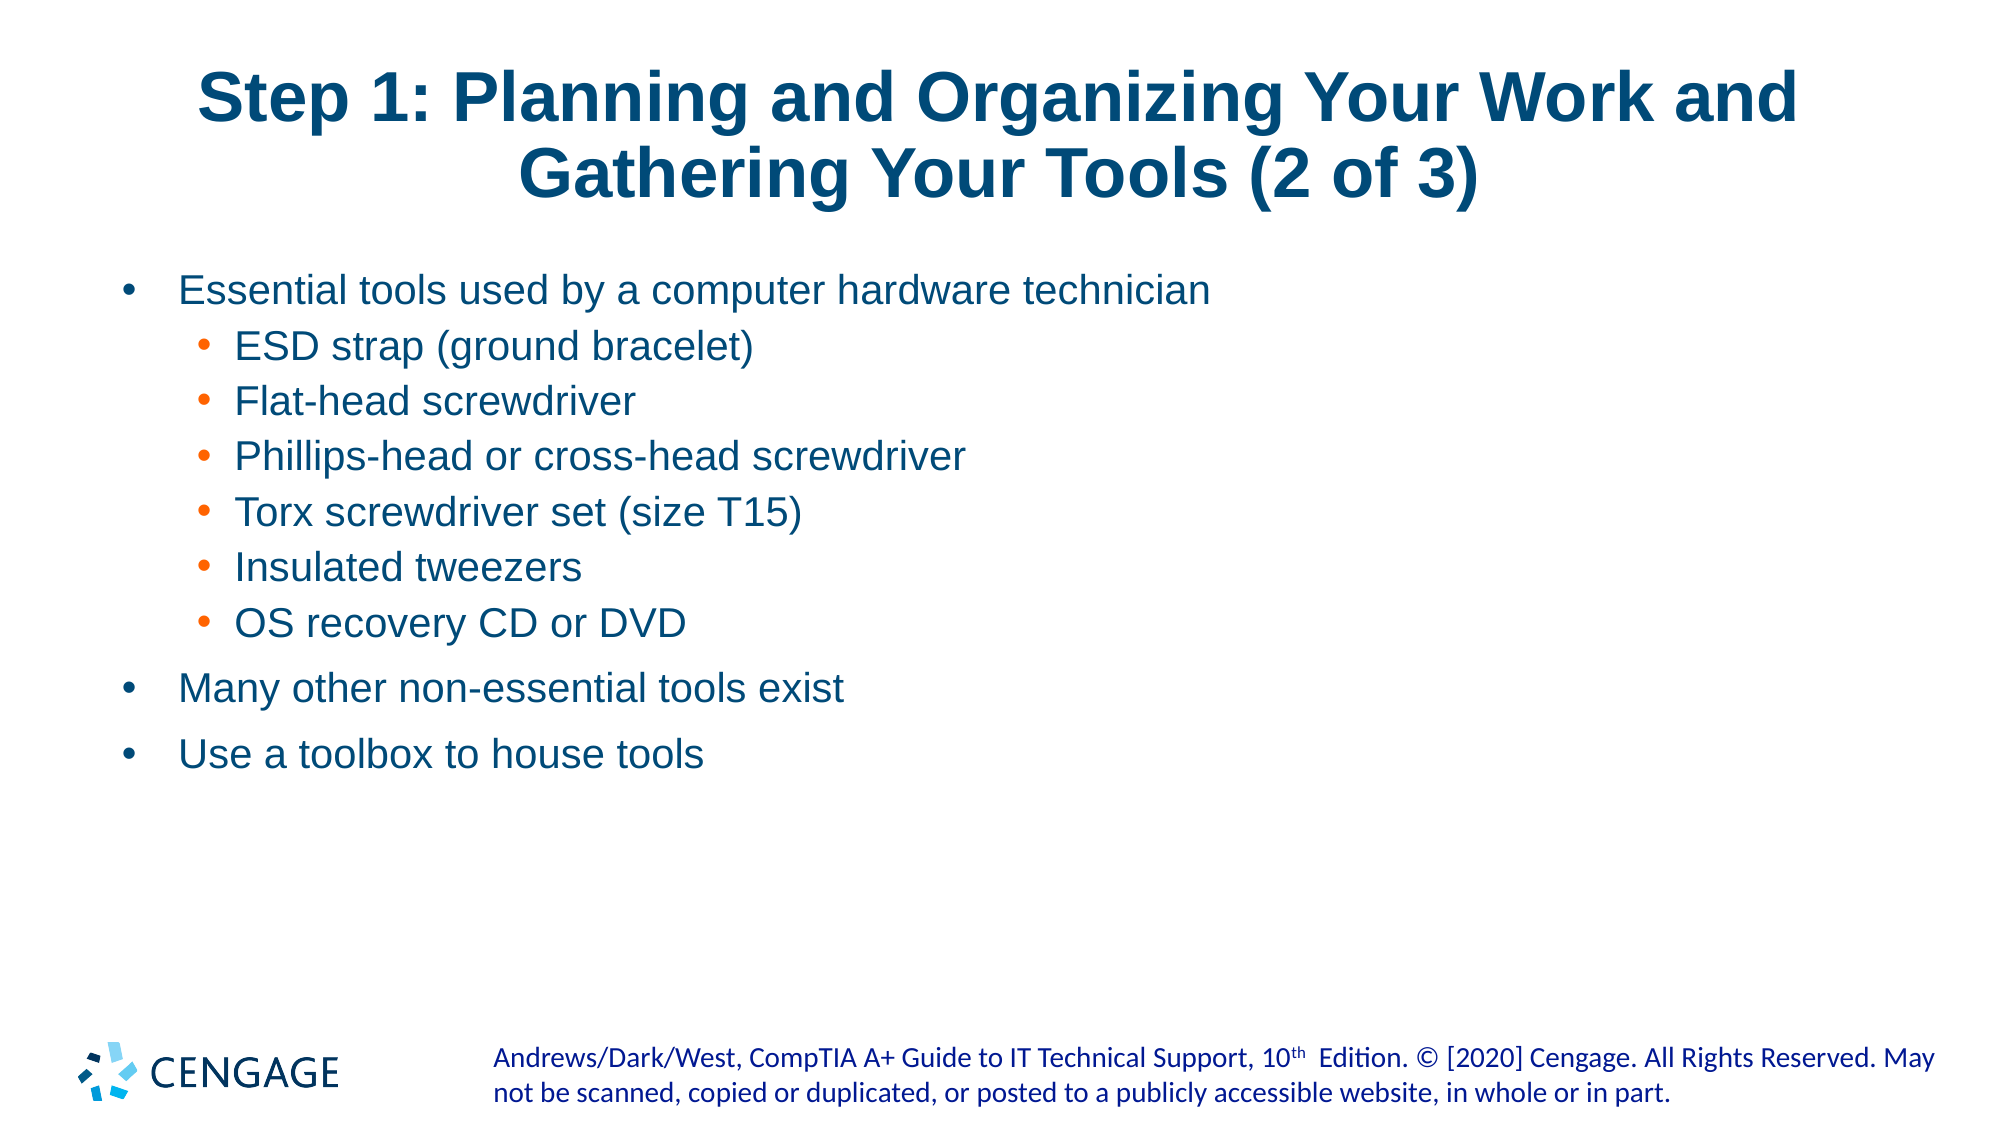

# Step 1: Planning and Organizing Your Work and Gathering Your Tools (2 of 3)
Essential tools used by a computer hardware technician
ESD strap (ground bracelet)
Flat-head screwdriver
Phillips-head or cross-head screwdriver
Torx screwdriver set (size T15)
Insulated tweezers
OS recovery CD or DVD
Many other non-essential tools exist
Use a toolbox to house tools